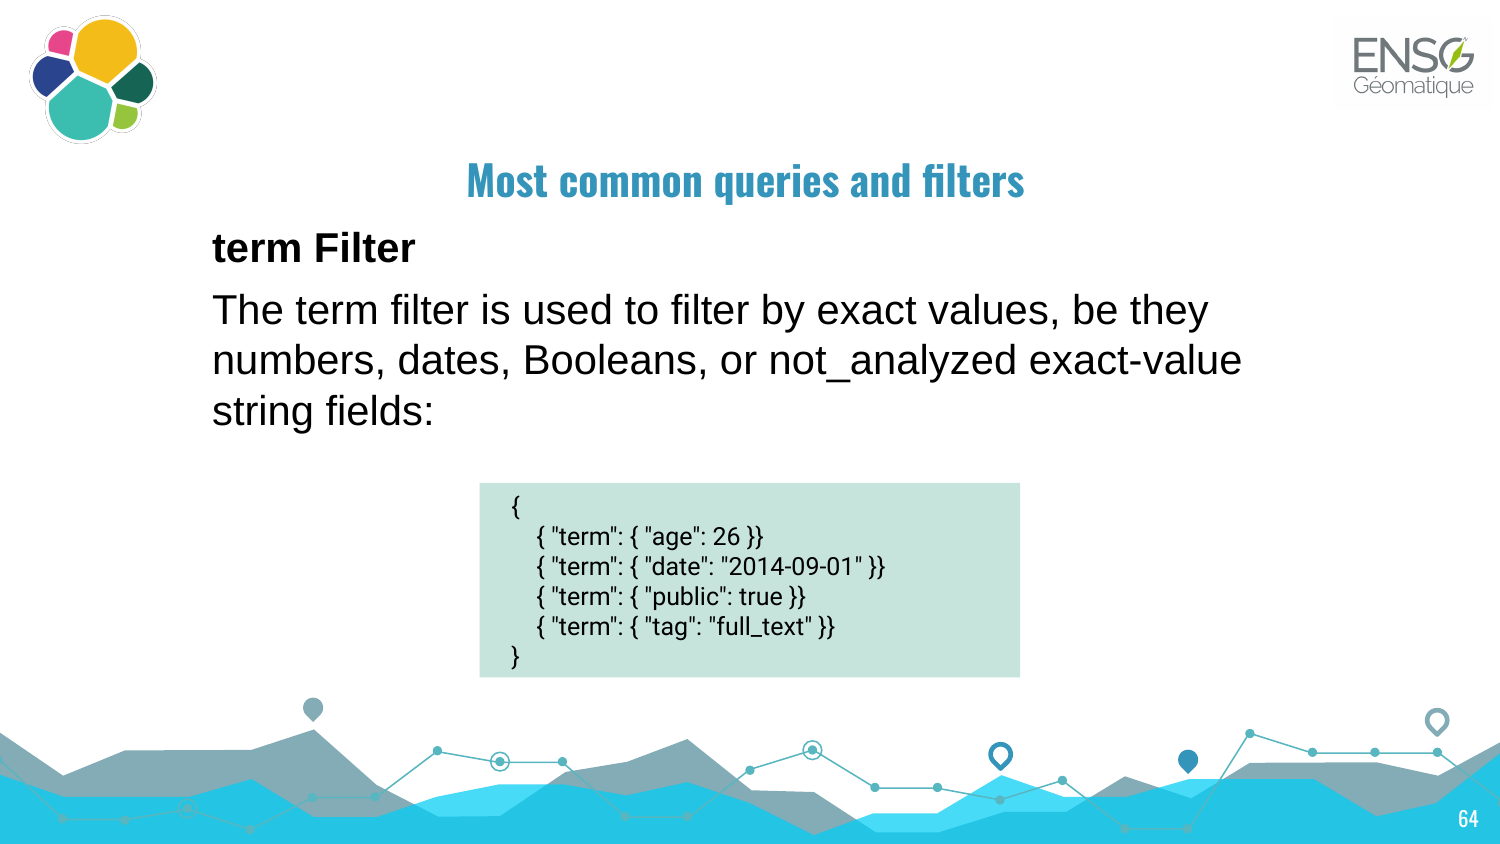

# Most common queries and filters
term Filter
The term filter is used to filter by exact values, be they numbers, dates, Booleans, or not_analyzed exact-value string fields:
{
    { "term": { "age": 26 }}
    { "term": { "date": "2014-09-01" }}
    { "term": { "public": true }}
    { "term": { "tag": "full_text" }}
}
64